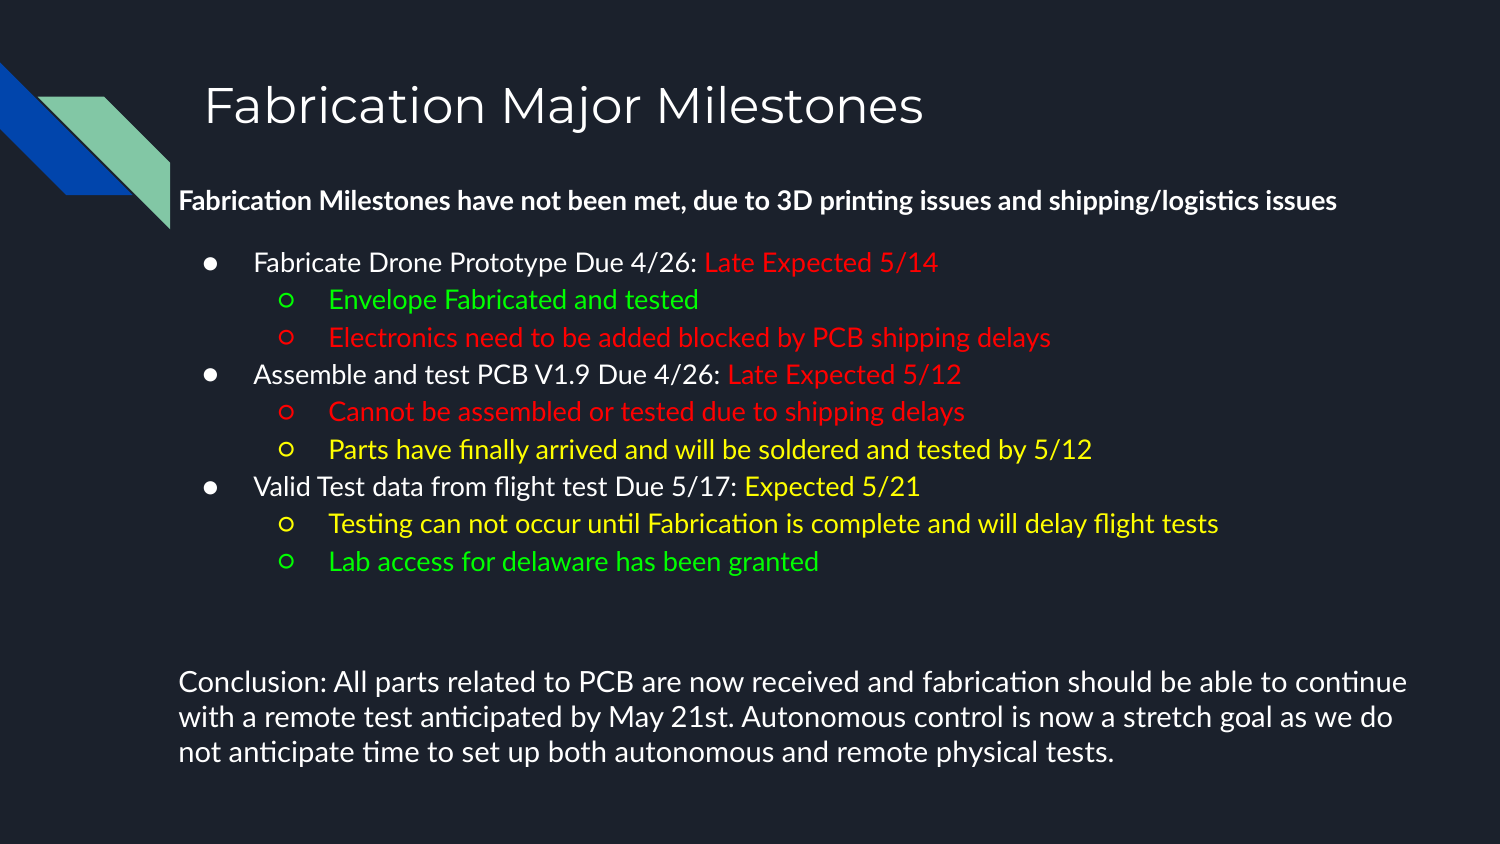

# Fabrication Major Milestones
Fabrication Milestones have not been met, due to 3D printing issues and shipping/logistics issues
Fabricate Drone Prototype Due 4/26: Late Expected 5/14
Envelope Fabricated and tested
Electronics need to be added blocked by PCB shipping delays
Assemble and test PCB V1.9 Due 4/26: Late Expected 5/12
Cannot be assembled or tested due to shipping delays
Parts have finally arrived and will be soldered and tested by 5/12
Valid Test data from flight test Due 5/17: Expected 5/21
Testing can not occur until Fabrication is complete and will delay flight tests
Lab access for delaware has been granted

Conclusion: All parts related to PCB are now received and fabrication should be able to continue with a remote test anticipated by May 21st. Autonomous control is now a stretch goal as we do not anticipate time to set up both autonomous and remote physical tests.